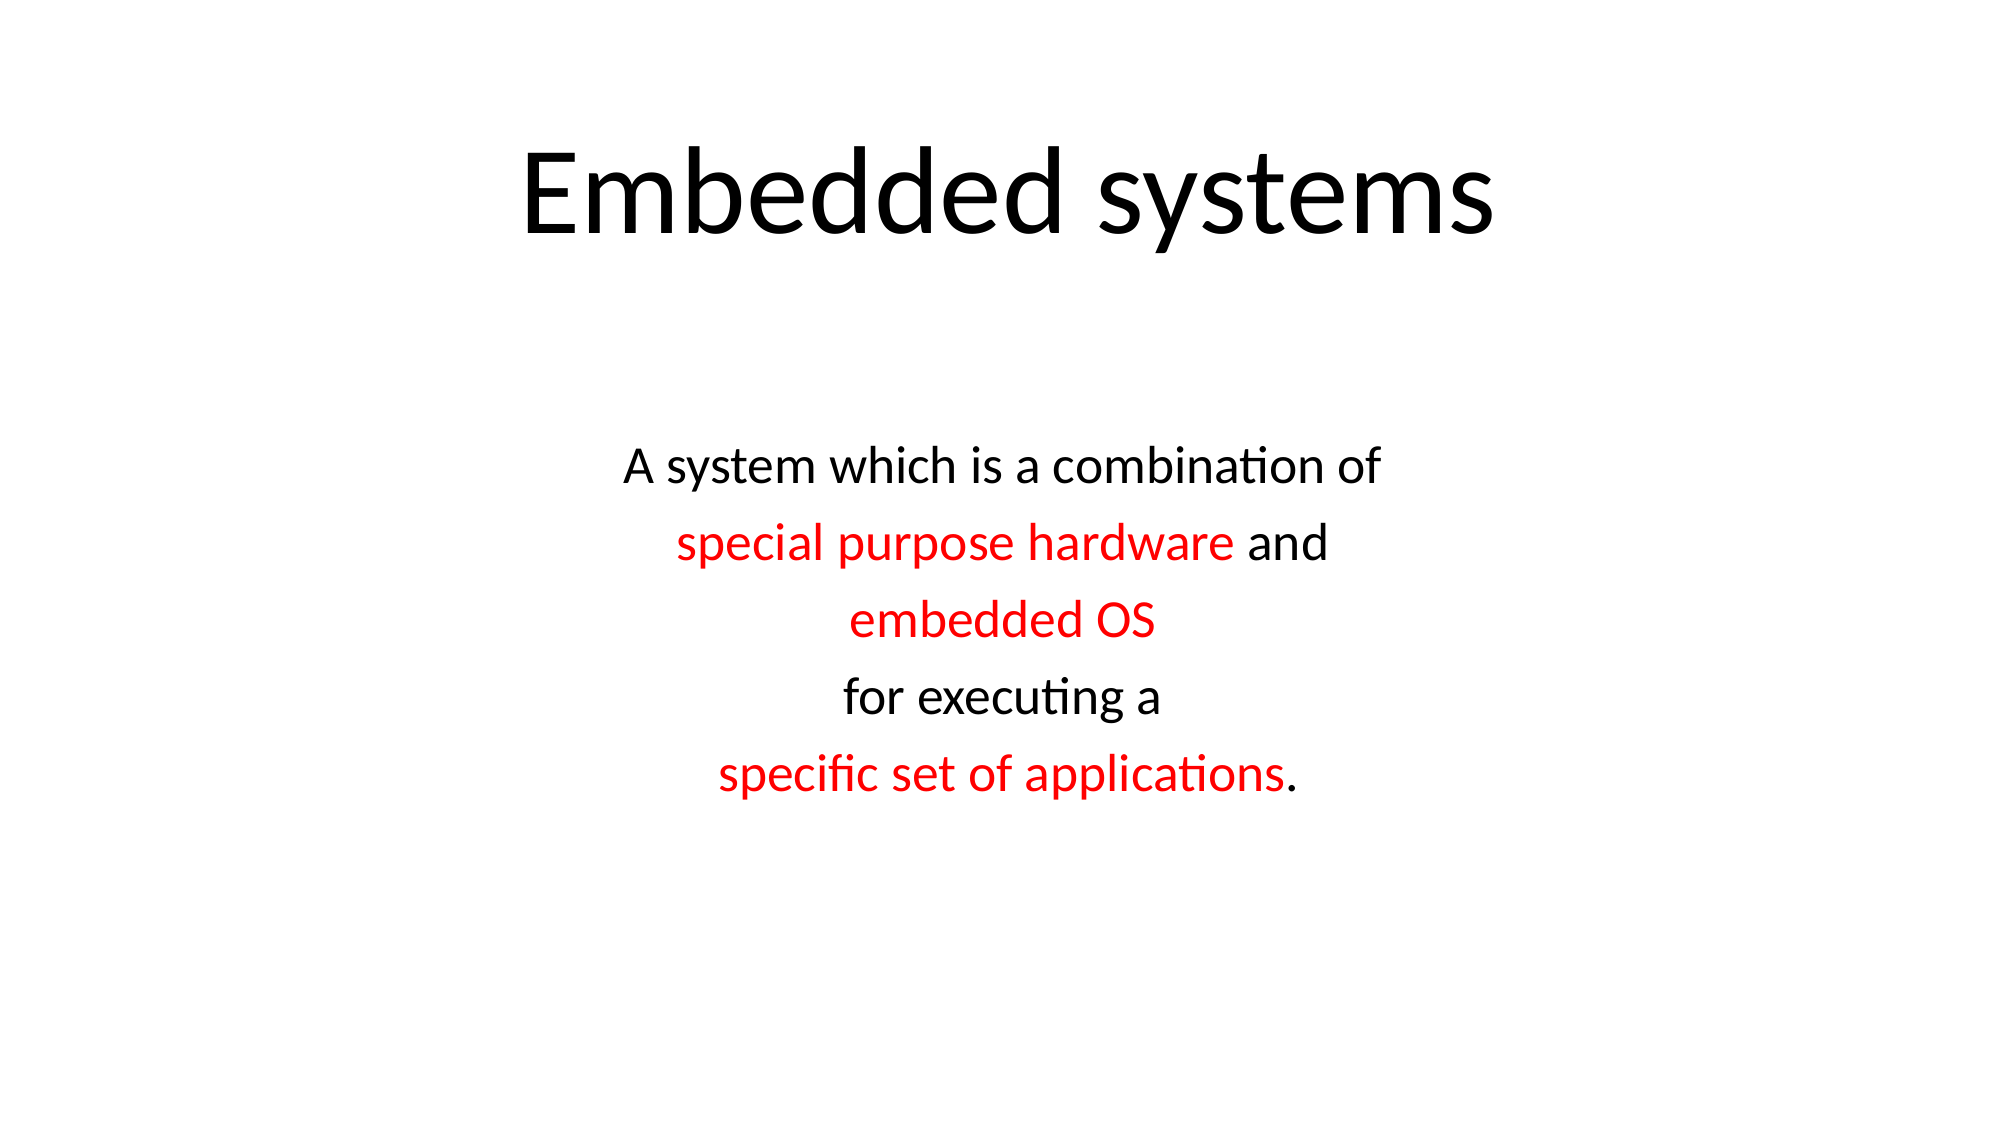

# Embedded systems
A system which is a combination of
special purpose hardware and
embedded OS
for executing a
specific set of applications.